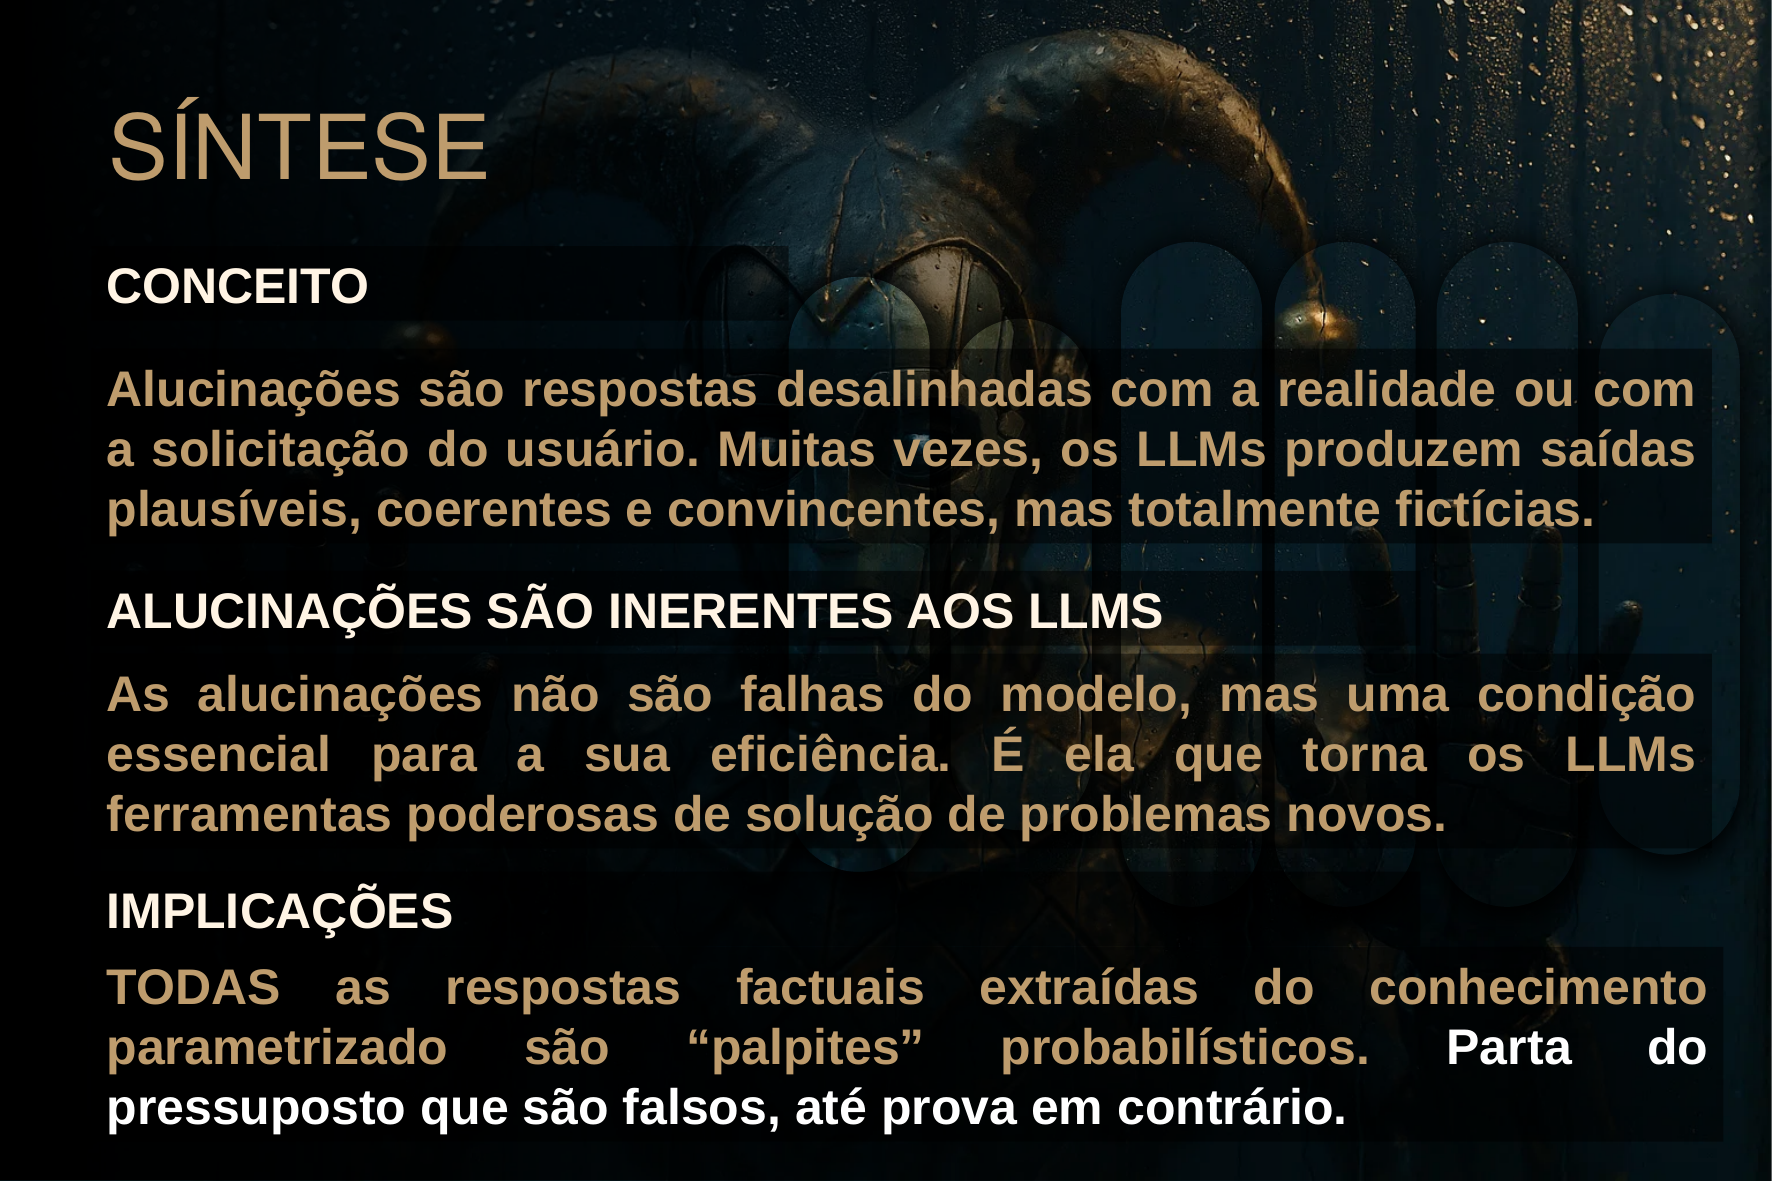

SÍNTESE

CONCEITO

Alucinações são respostas desalinhadas com a realidade ou com a solicitação do usuário. Muitas vezes, os LLMs produzem saídas plausíveis, coerentes e convincentes, mas totalmente fictícias.
ALUCINAÇÕES SÃO INERENTES AOS LLMS
As alucinações não são falhas do modelo, mas uma condição essencial para a sua eficiência. É ela que torna os LLMs ferramentas poderosas de solução de problemas novos.
IMPLICAÇÕES
TODAS as respostas factuais extraídas do conhecimento parametrizado são “palpites” probabilísticos. Parta do pressuposto que são falsos, até prova em contrário.